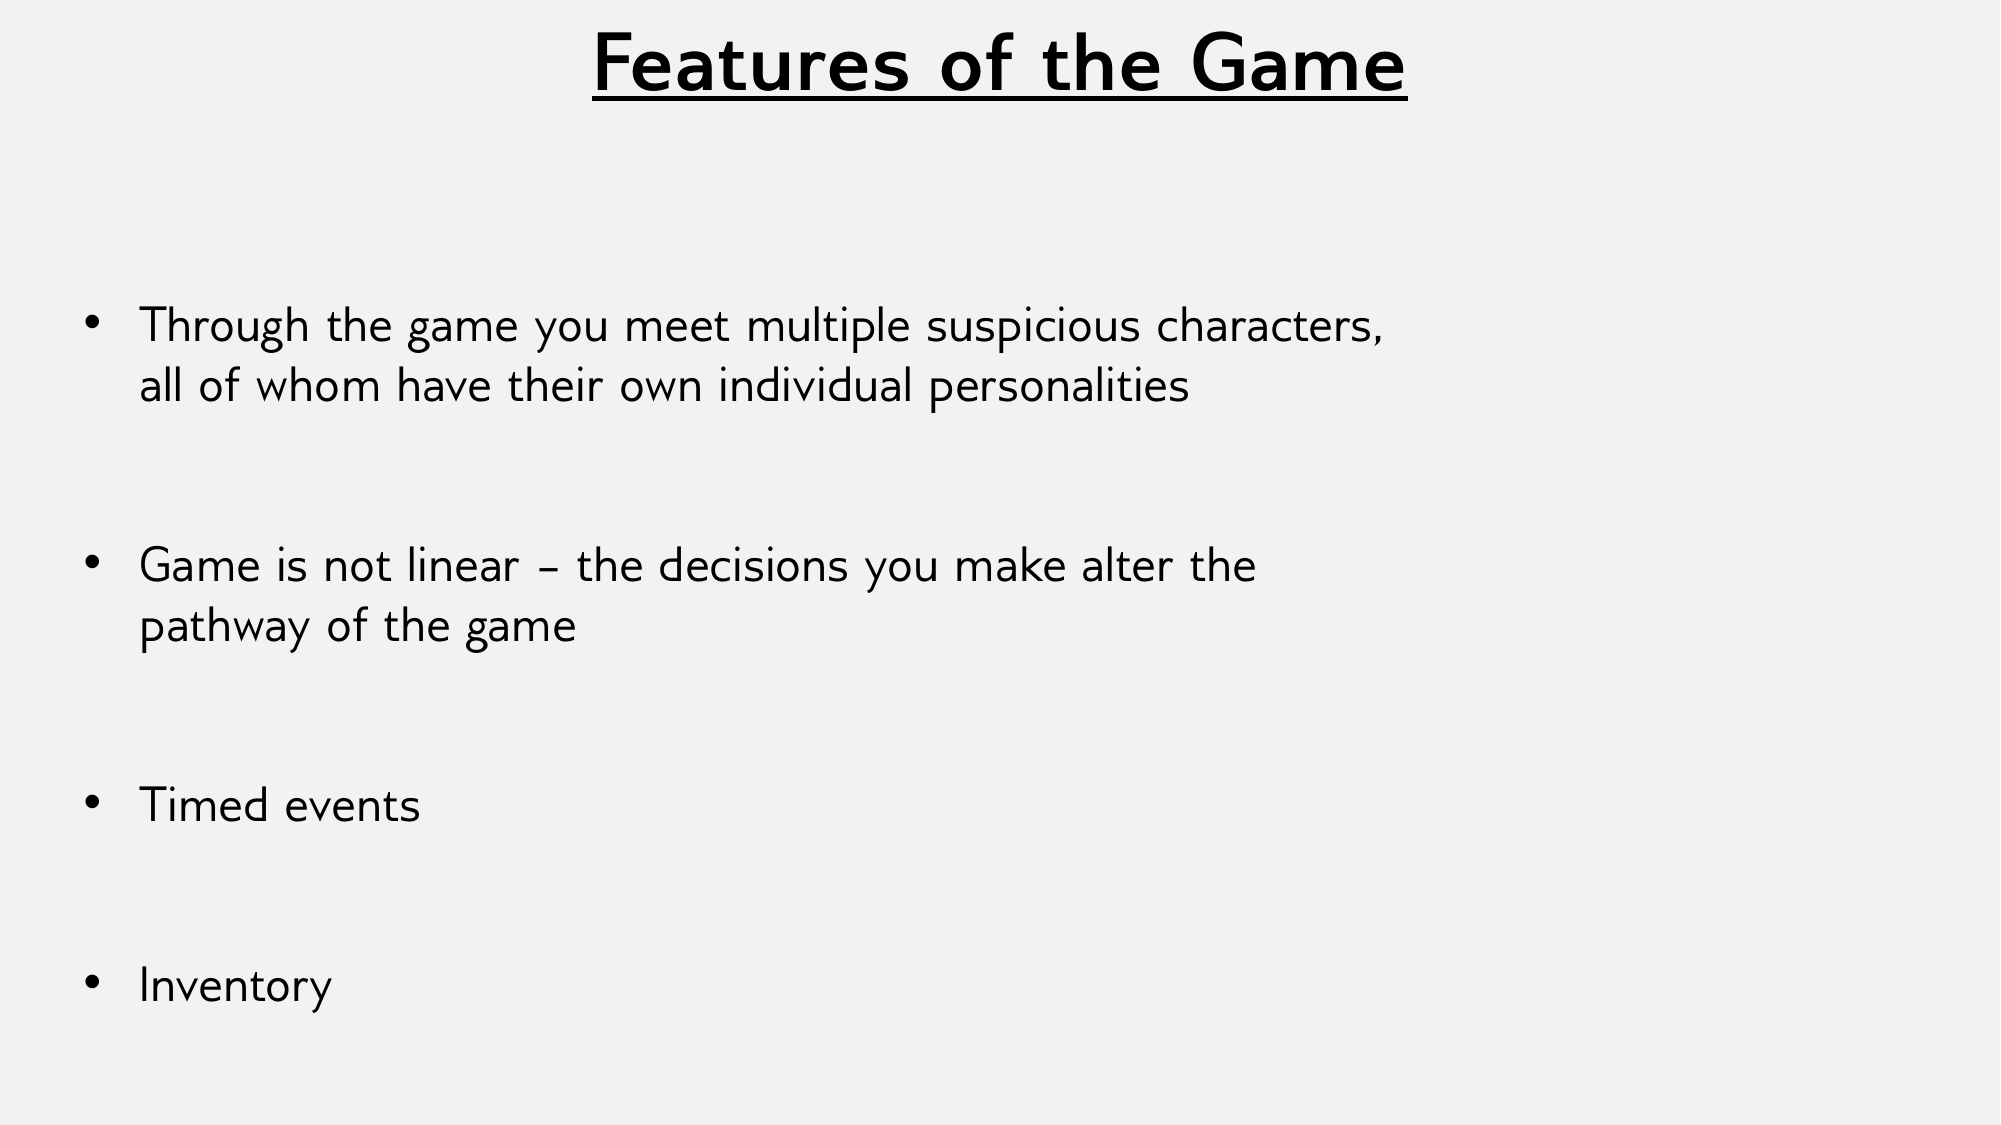

Features of the Game

Through the game you meet multiple suspicious characters, all of whom have their own individual personalities

Game is not linear – the decisions you make alter the pathway of the game

Timed events

Inventory